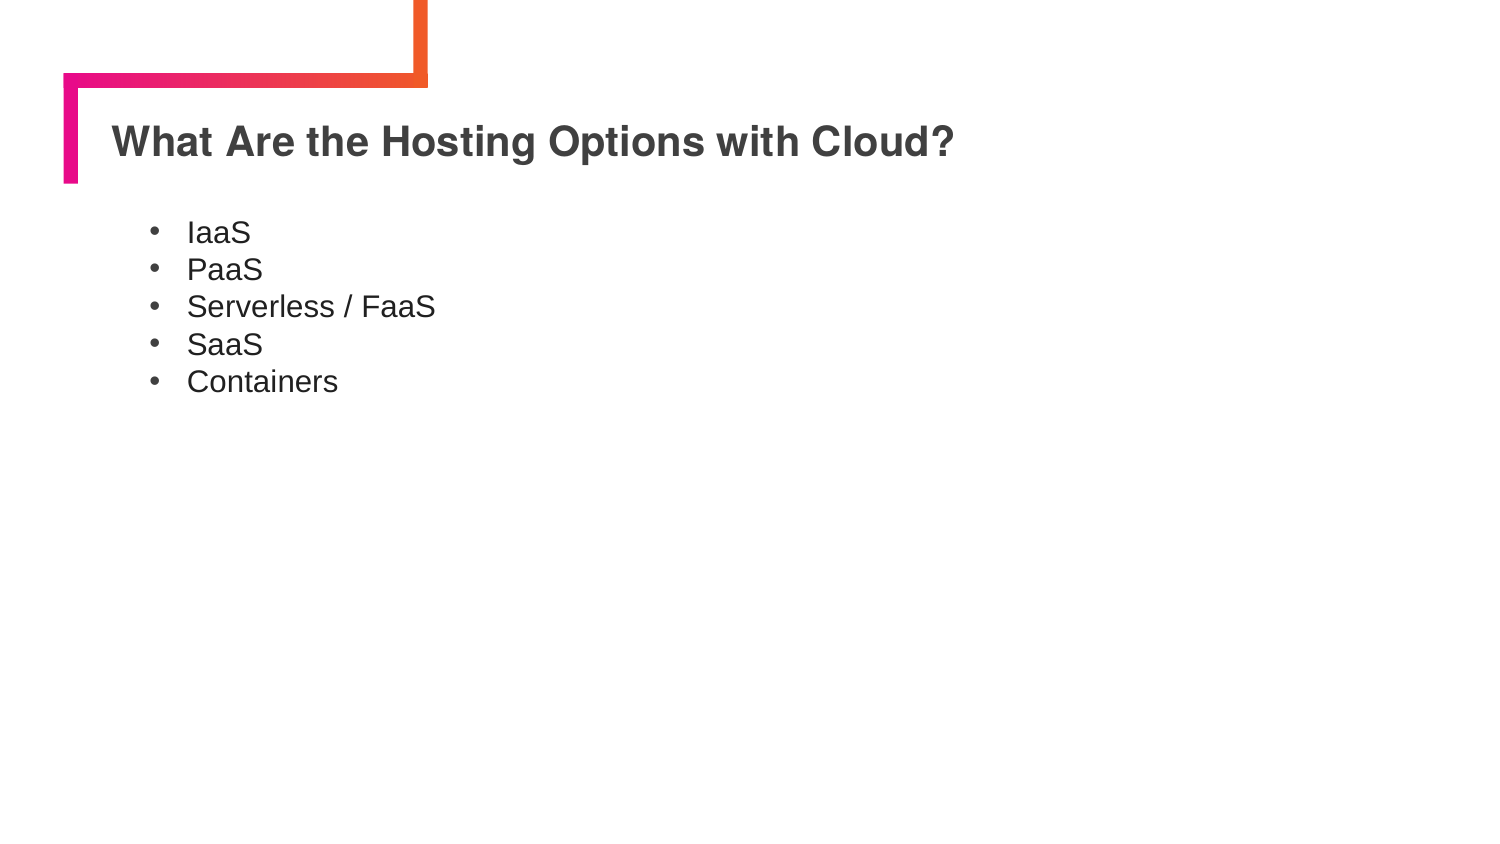

# What Are the Hosting Options with Cloud?
IaaS
PaaS
Serverless / FaaS
SaaS
Containers
12